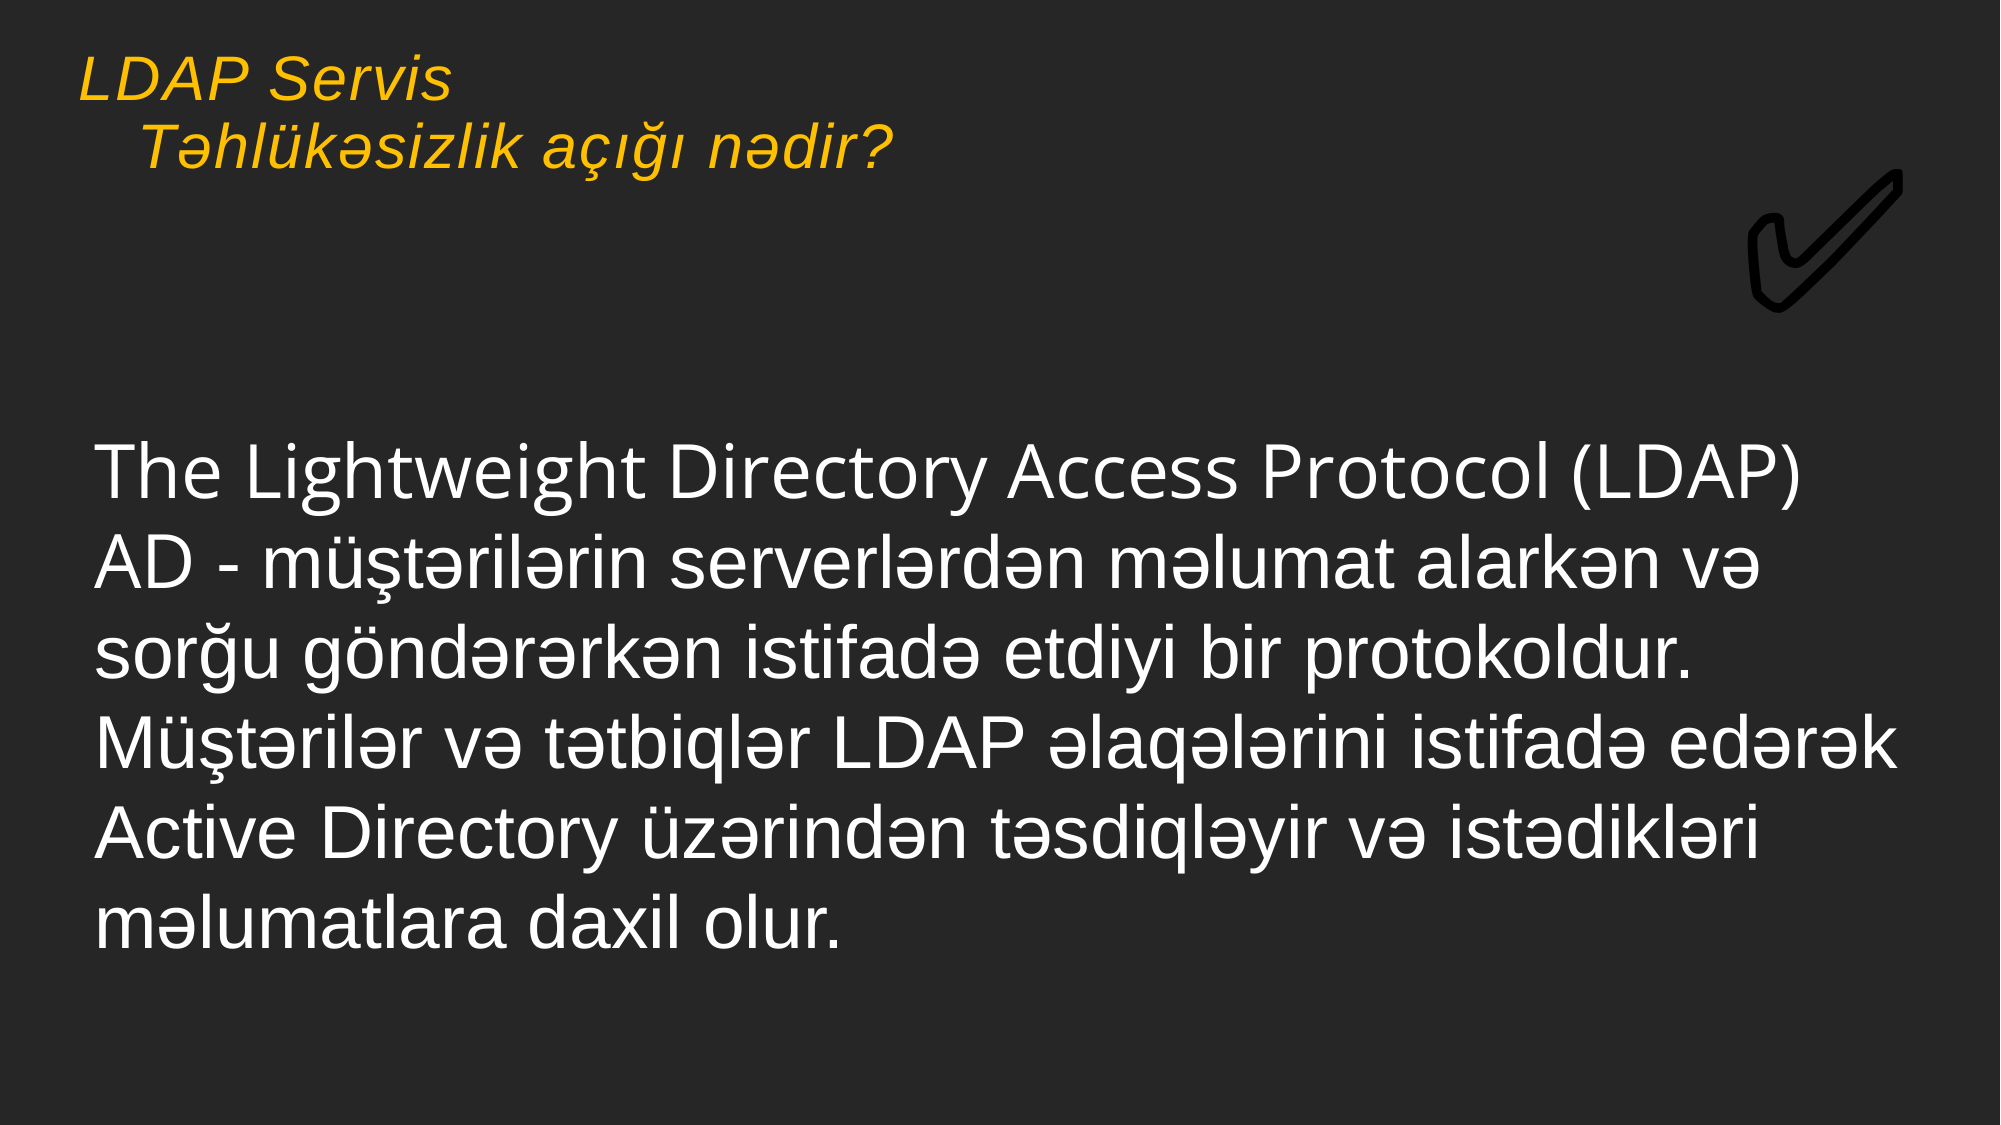

# LDAP Servis Təhlükəsizlik açığı nədir?
✅
The Lightweight Directory Access Protocol (LDAP) AD - müştərilərin serverlərdən məlumat alarkən və sorğu göndərərkən istifadə etdiyi bir protokoldur. Müştərilər və tətbiqlər LDAP əlaqələrini istifadə edərək Active Directory üzərindən təsdiqləyir və istədikləri məlumatlara daxil olur.